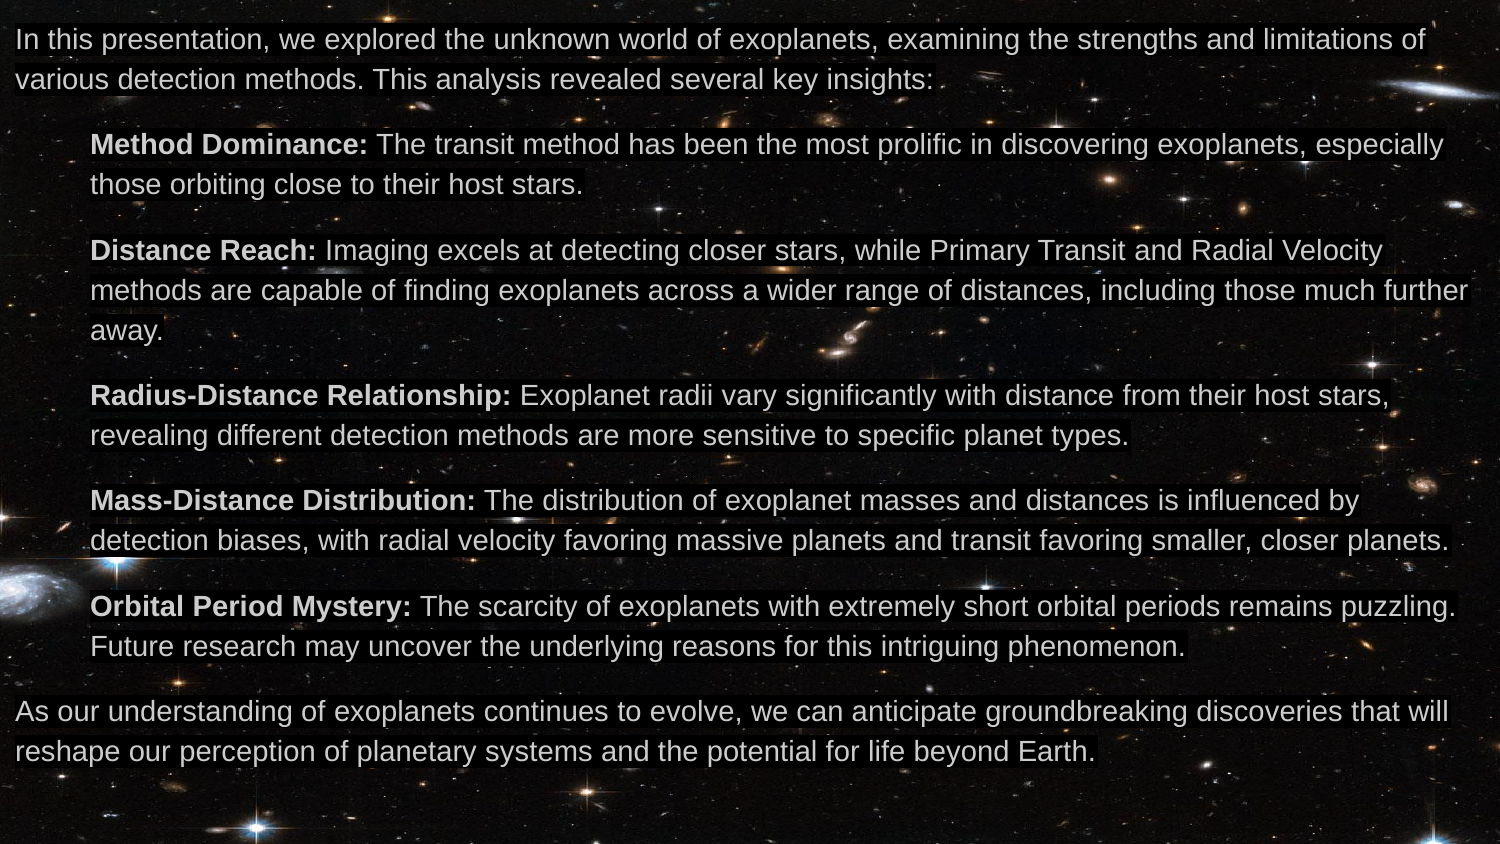

In this presentation, we explored the unknown world of exoplanets, examining the strengths and limitations of various detection methods. This analysis revealed several key insights:
Method Dominance: The transit method has been the most prolific in discovering exoplanets, especially those orbiting close to their host stars.
Distance Reach: Imaging excels at detecting closer stars, while Primary Transit and Radial Velocity methods are capable of finding exoplanets across a wider range of distances, including those much further away.
Radius-Distance Relationship: Exoplanet radii vary significantly with distance from their host stars, revealing different detection methods are more sensitive to specific planet types.
Mass-Distance Distribution: The distribution of exoplanet masses and distances is influenced by detection biases, with radial velocity favoring massive planets and transit favoring smaller, closer planets.
Orbital Period Mystery: The scarcity of exoplanets with extremely short orbital periods remains puzzling. Future research may uncover the underlying reasons for this intriguing phenomenon.
As our understanding of exoplanets continues to evolve, we can anticipate groundbreaking discoveries that will reshape our perception of planetary systems and the potential for life beyond Earth.